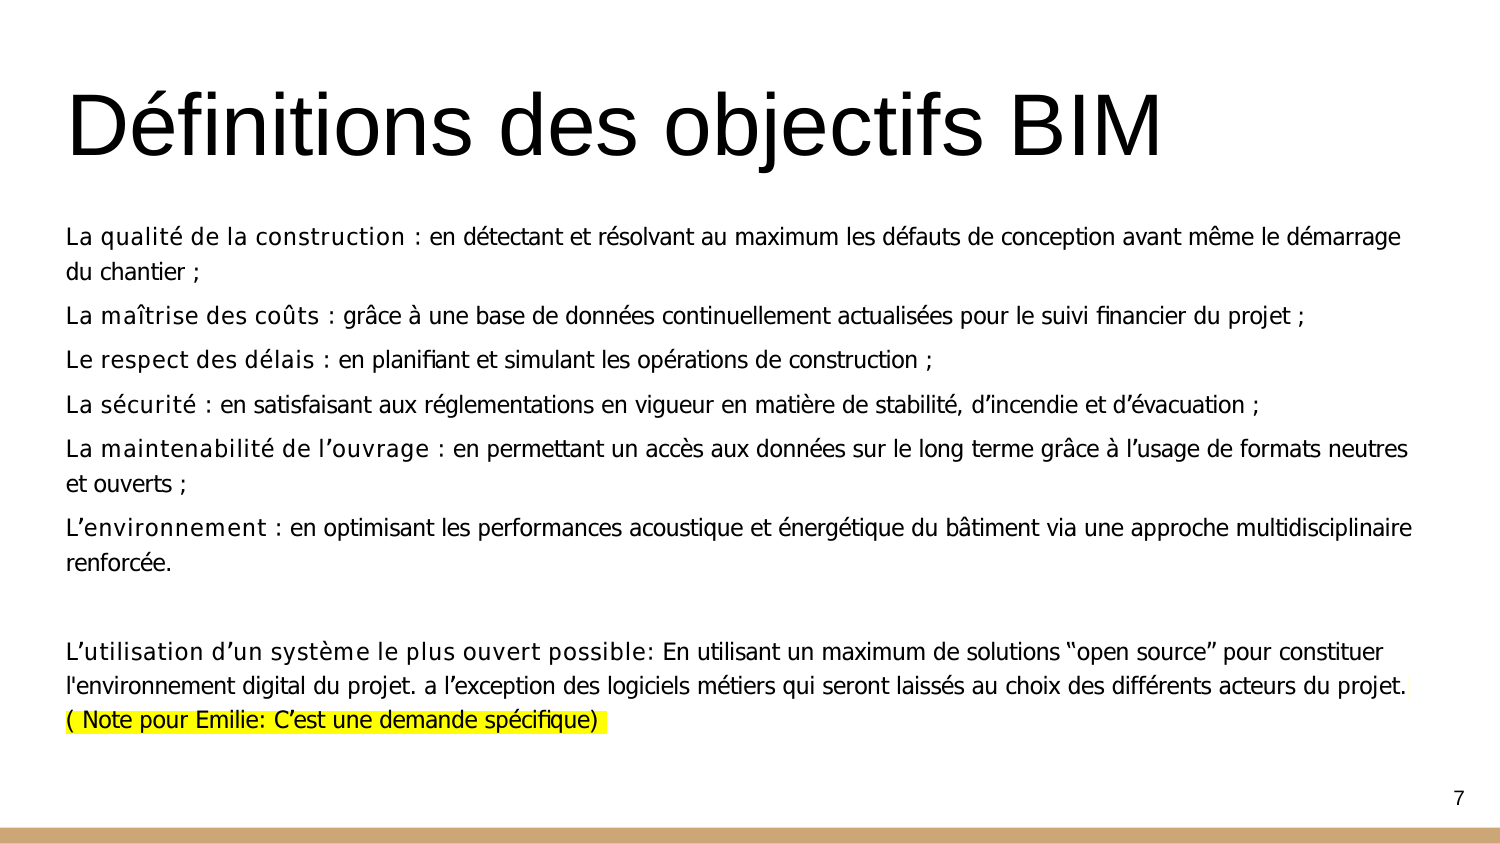

# Définitions des objectifs BIM
La qualité de la construction : en détectant et résolvant au maximum les défauts de conception avant même le démarrage du chantier ;
La maîtrise des coûts : grâce à une base de données continuellement actualisées pour le suivi financier du projet ;
Le respect des délais : en planifiant et simulant les opérations de construction ;
La sécurité : en satisfaisant aux réglementations en vigueur en matière de stabilité, d’incendie et d’évacuation ;
La maintenabilité de l’ouvrage : en permettant un accès aux données sur le long terme grâce à l’usage de formats neutres et ouverts ;
L’environnement : en optimisant les performances acoustique et énergétique du bâtiment via une approche multidisciplinaire renforcée.

L’utilisation d’un système le plus ouvert possible: En utilisant un maximum de solutions “open source” pour constituer l'environnement digital du projet. a l’exception des logiciels métiers qui seront laissés au choix des différents acteurs du projet. ( Note pour Emilie: C’est une demande spécifique)
7